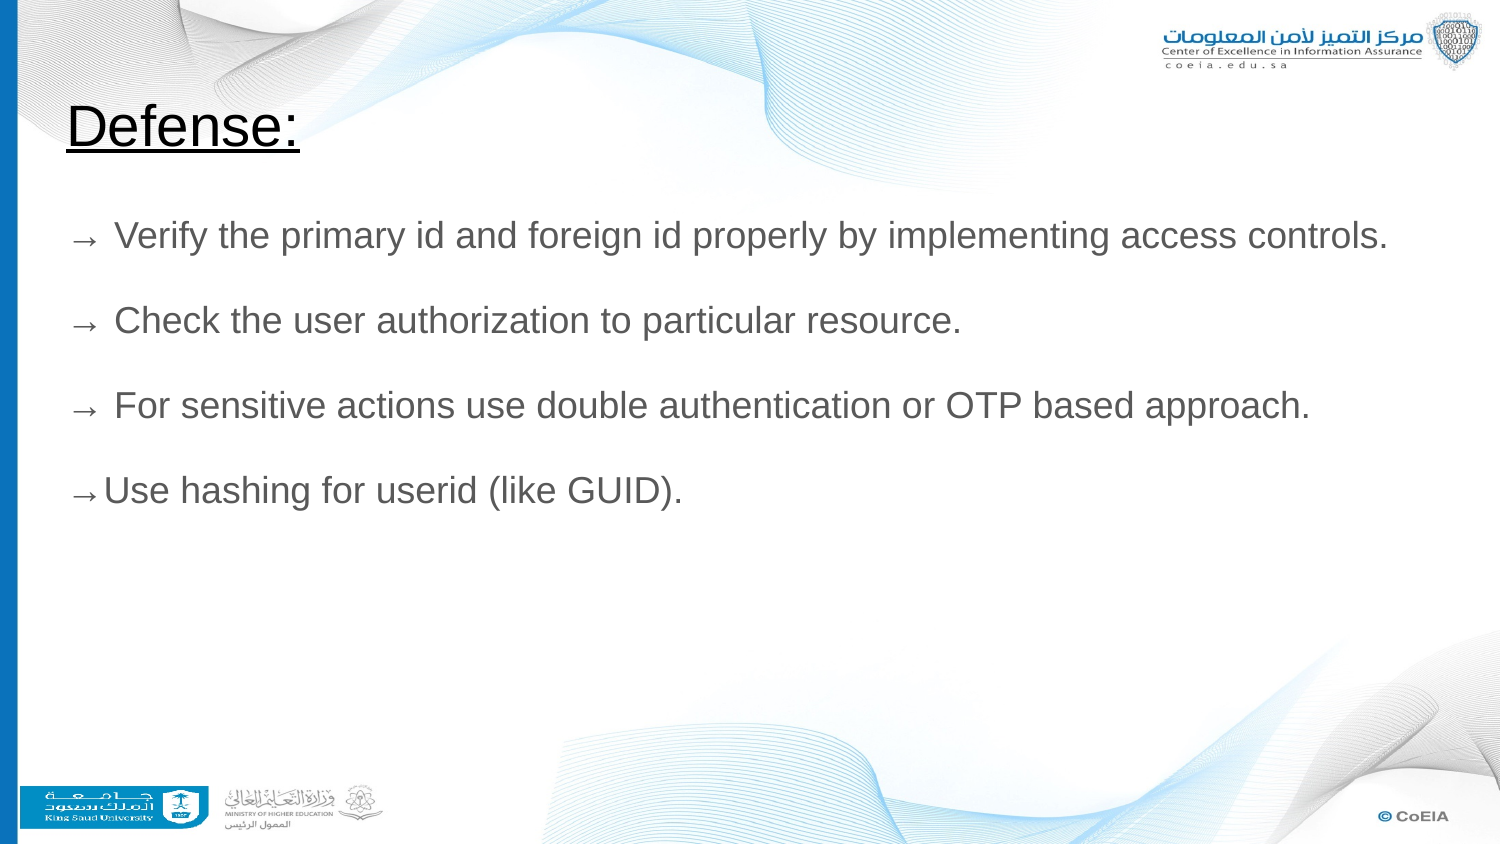

# Defense:
→ Verify the primary id and foreign id properly by implementing access controls.
→ Check the user authorization to particular resource.
→ For sensitive actions use double authentication or OTP based approach.
→Use hashing for userid (like GUID).